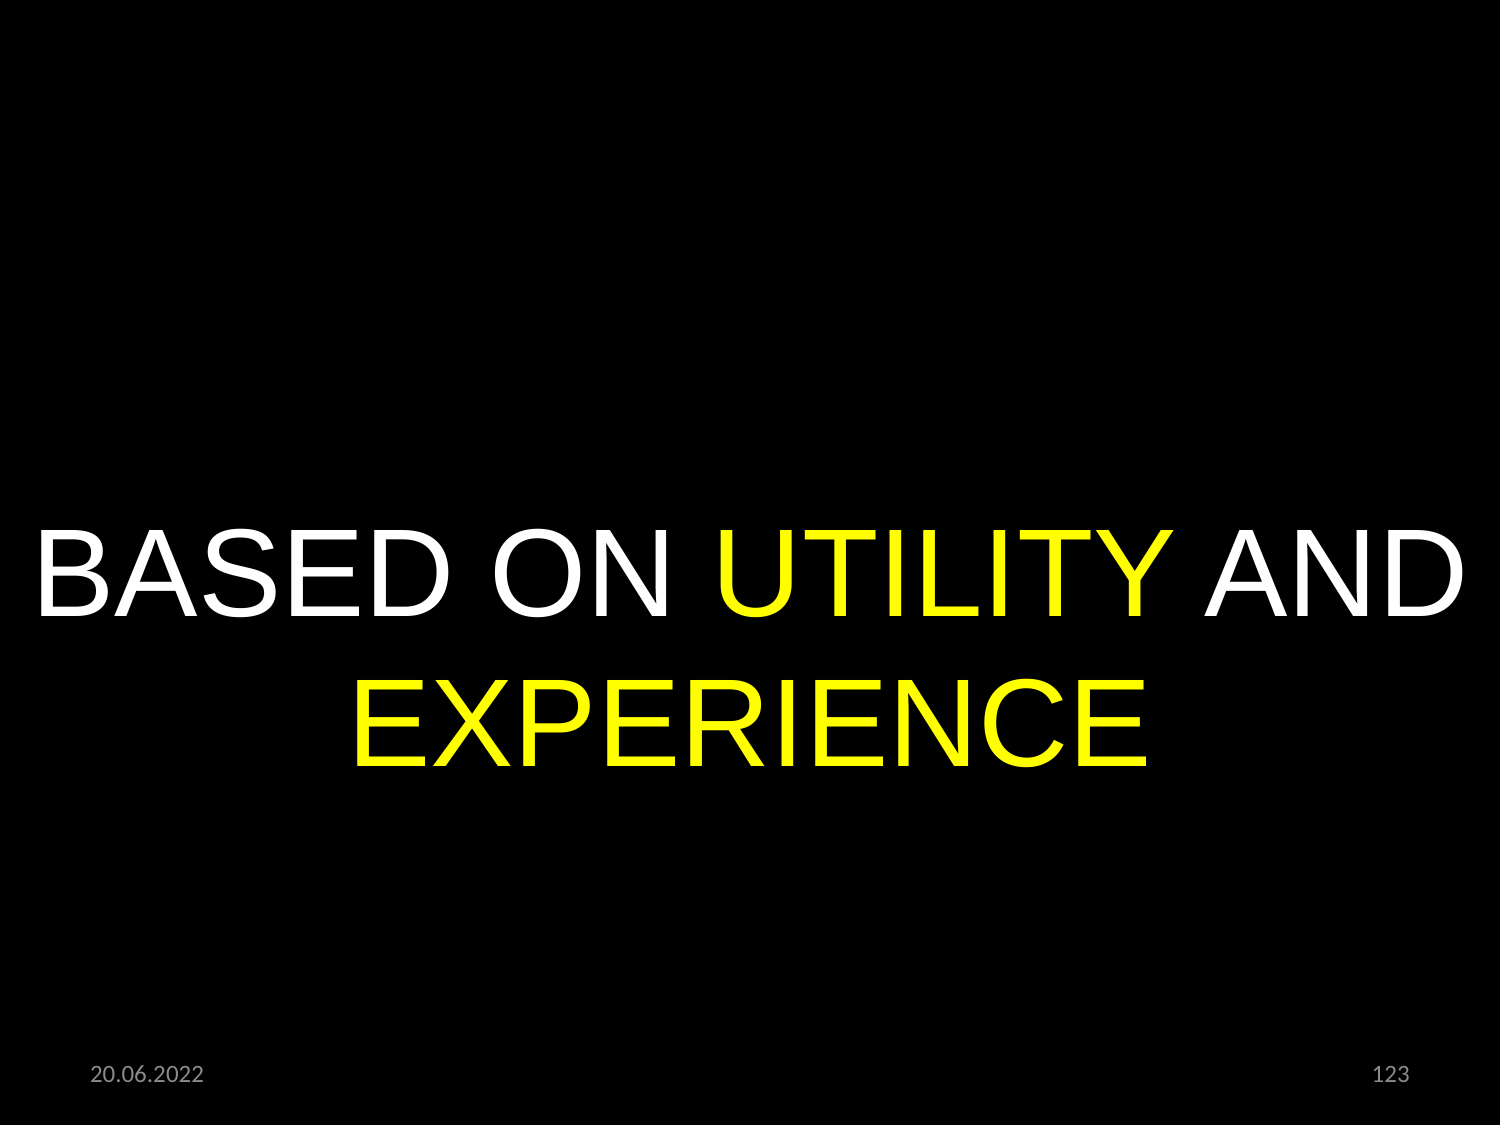

BASED ON UTILITY AND EXPERIENCE
20.06.2022
123